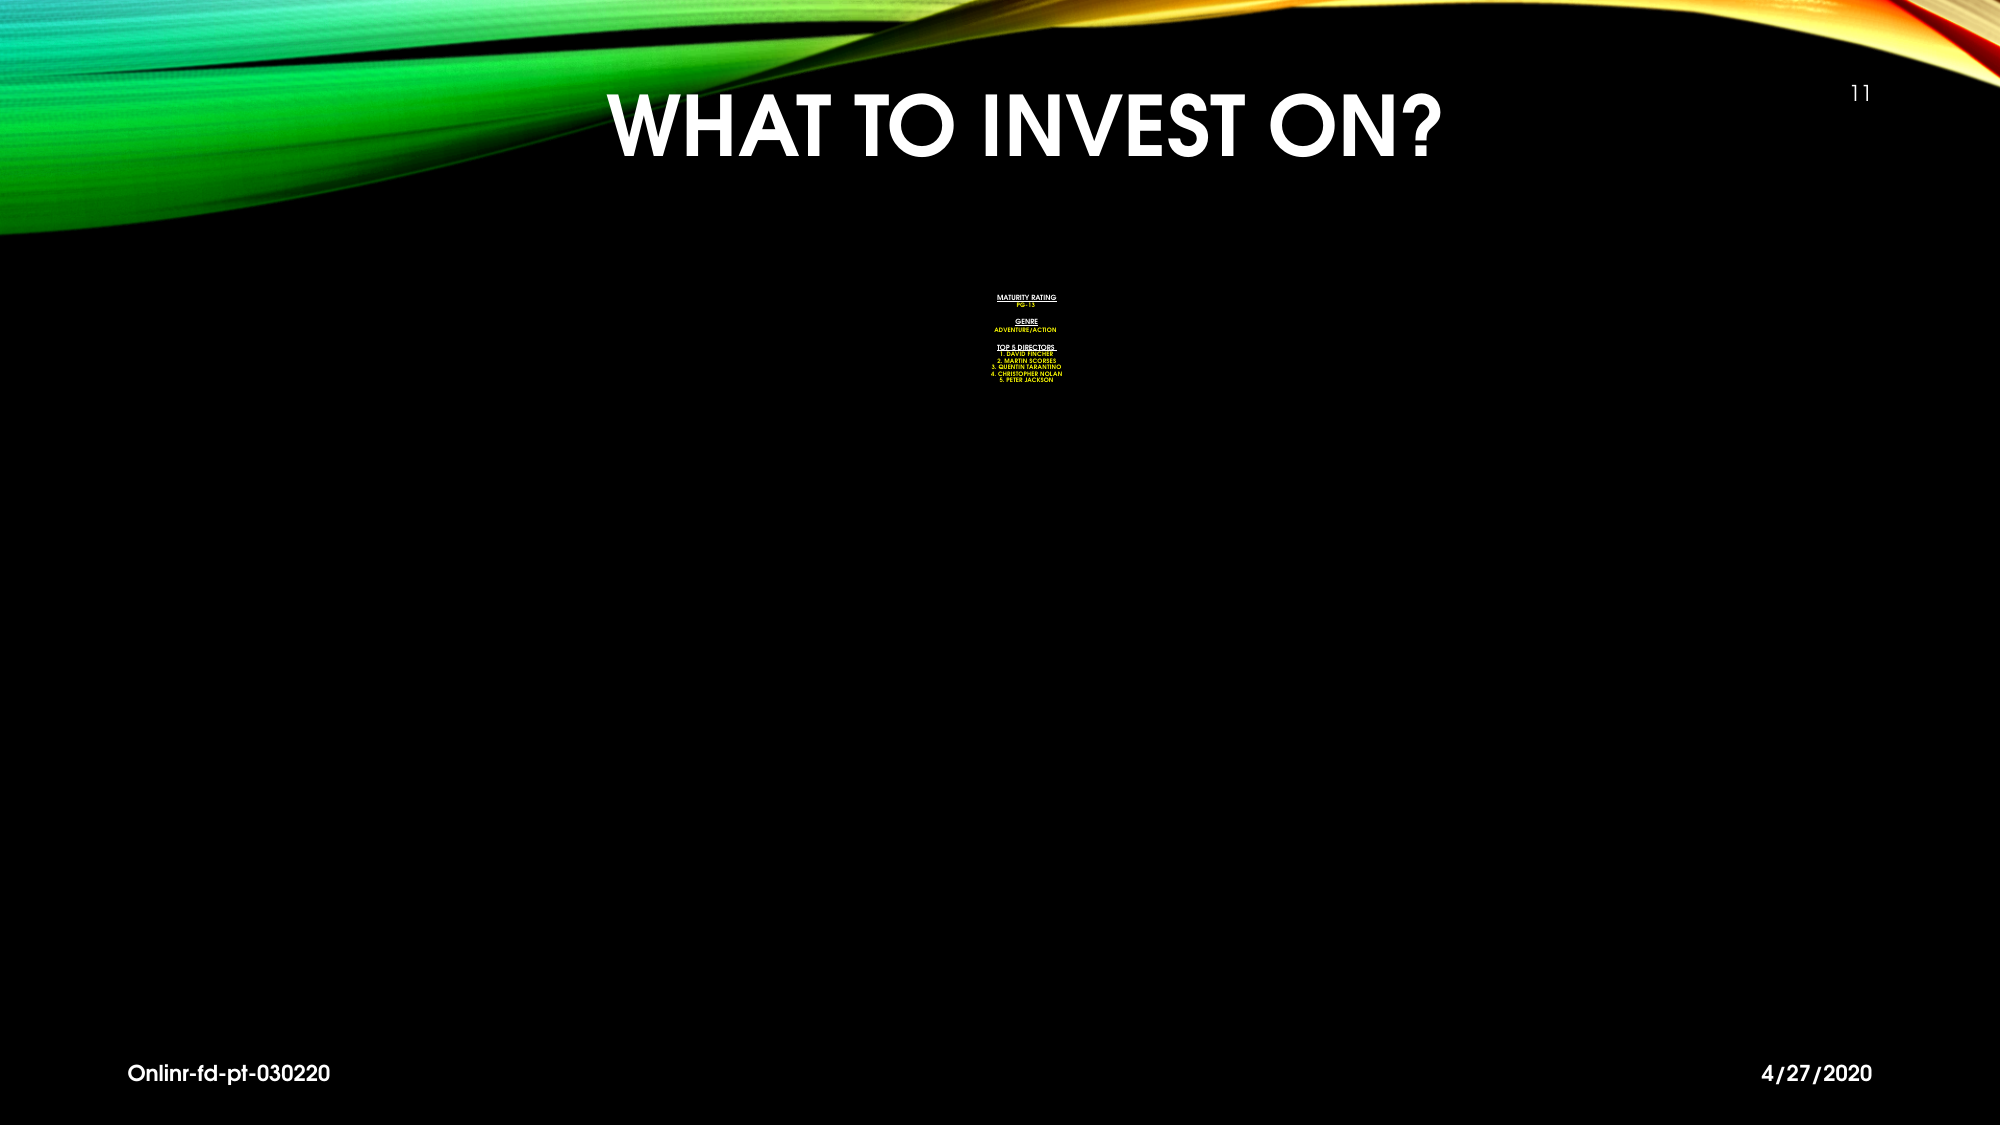

11
What to invest on?

# Maturity Rating PG-13 Genre Adventure/Action top 5 directors 1. David Fincher 2. Martin Scorses 3. Quentin Tarantino 4. Christopher Nolan 5. Peter Jackson
Onlinr-fd-pt-030220
4/27/2020